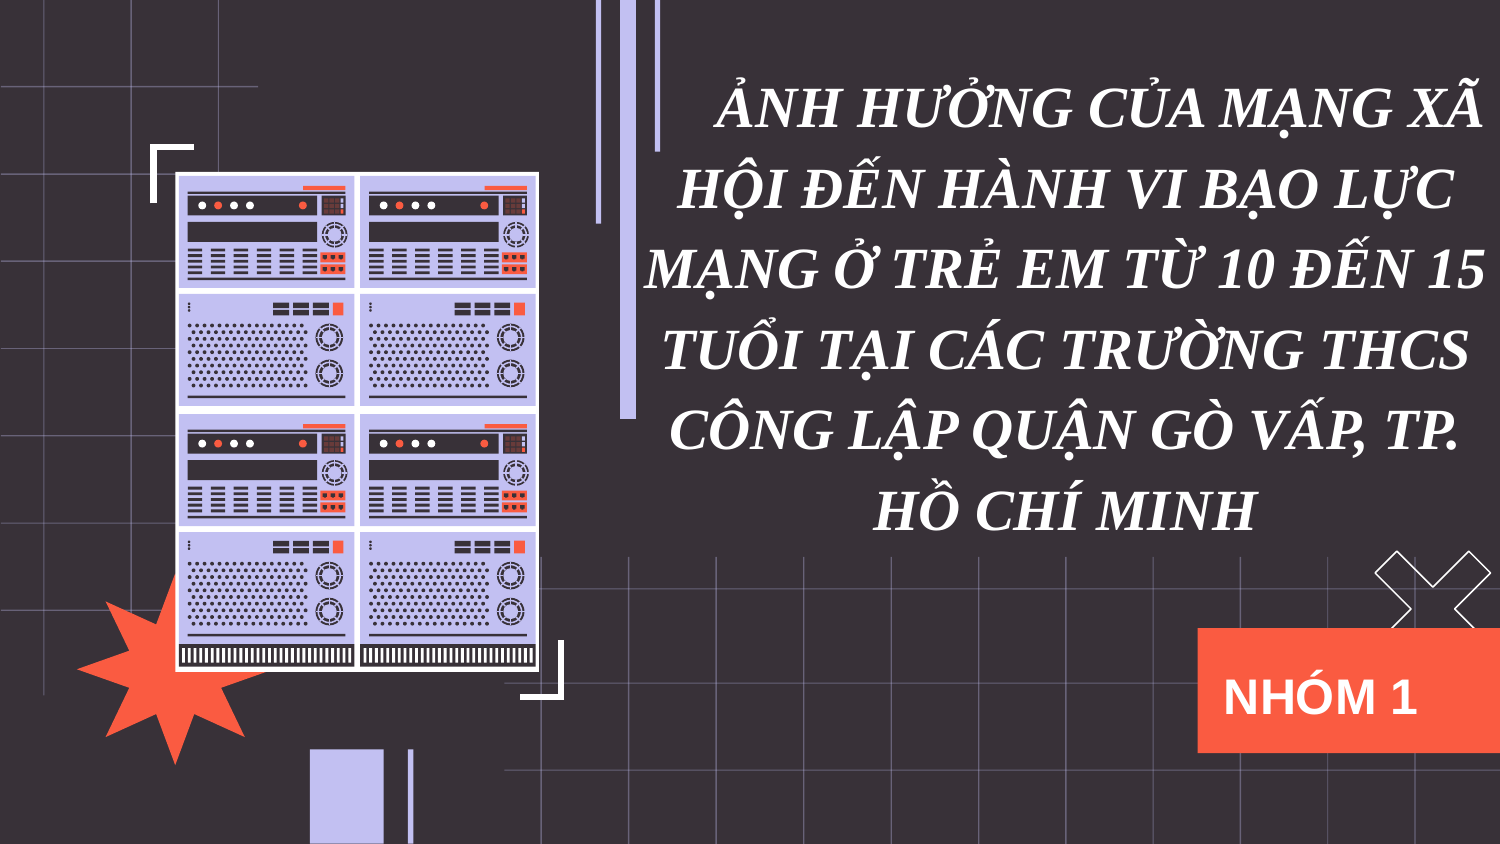

# ẢNH HƯỞNG CỦA MẠNG XÃ HỘI ĐẾN HÀNH VI BẠO LỰC MẠNG Ở TRẺ EM TỪ 10 ĐẾN 15 TUỔI TẠI CÁC TRƯỜNG THCS CÔNG LẬP QUẬN GÒ VẤP, TP. HỒ CHÍ MINH

NHÓM 1
BU